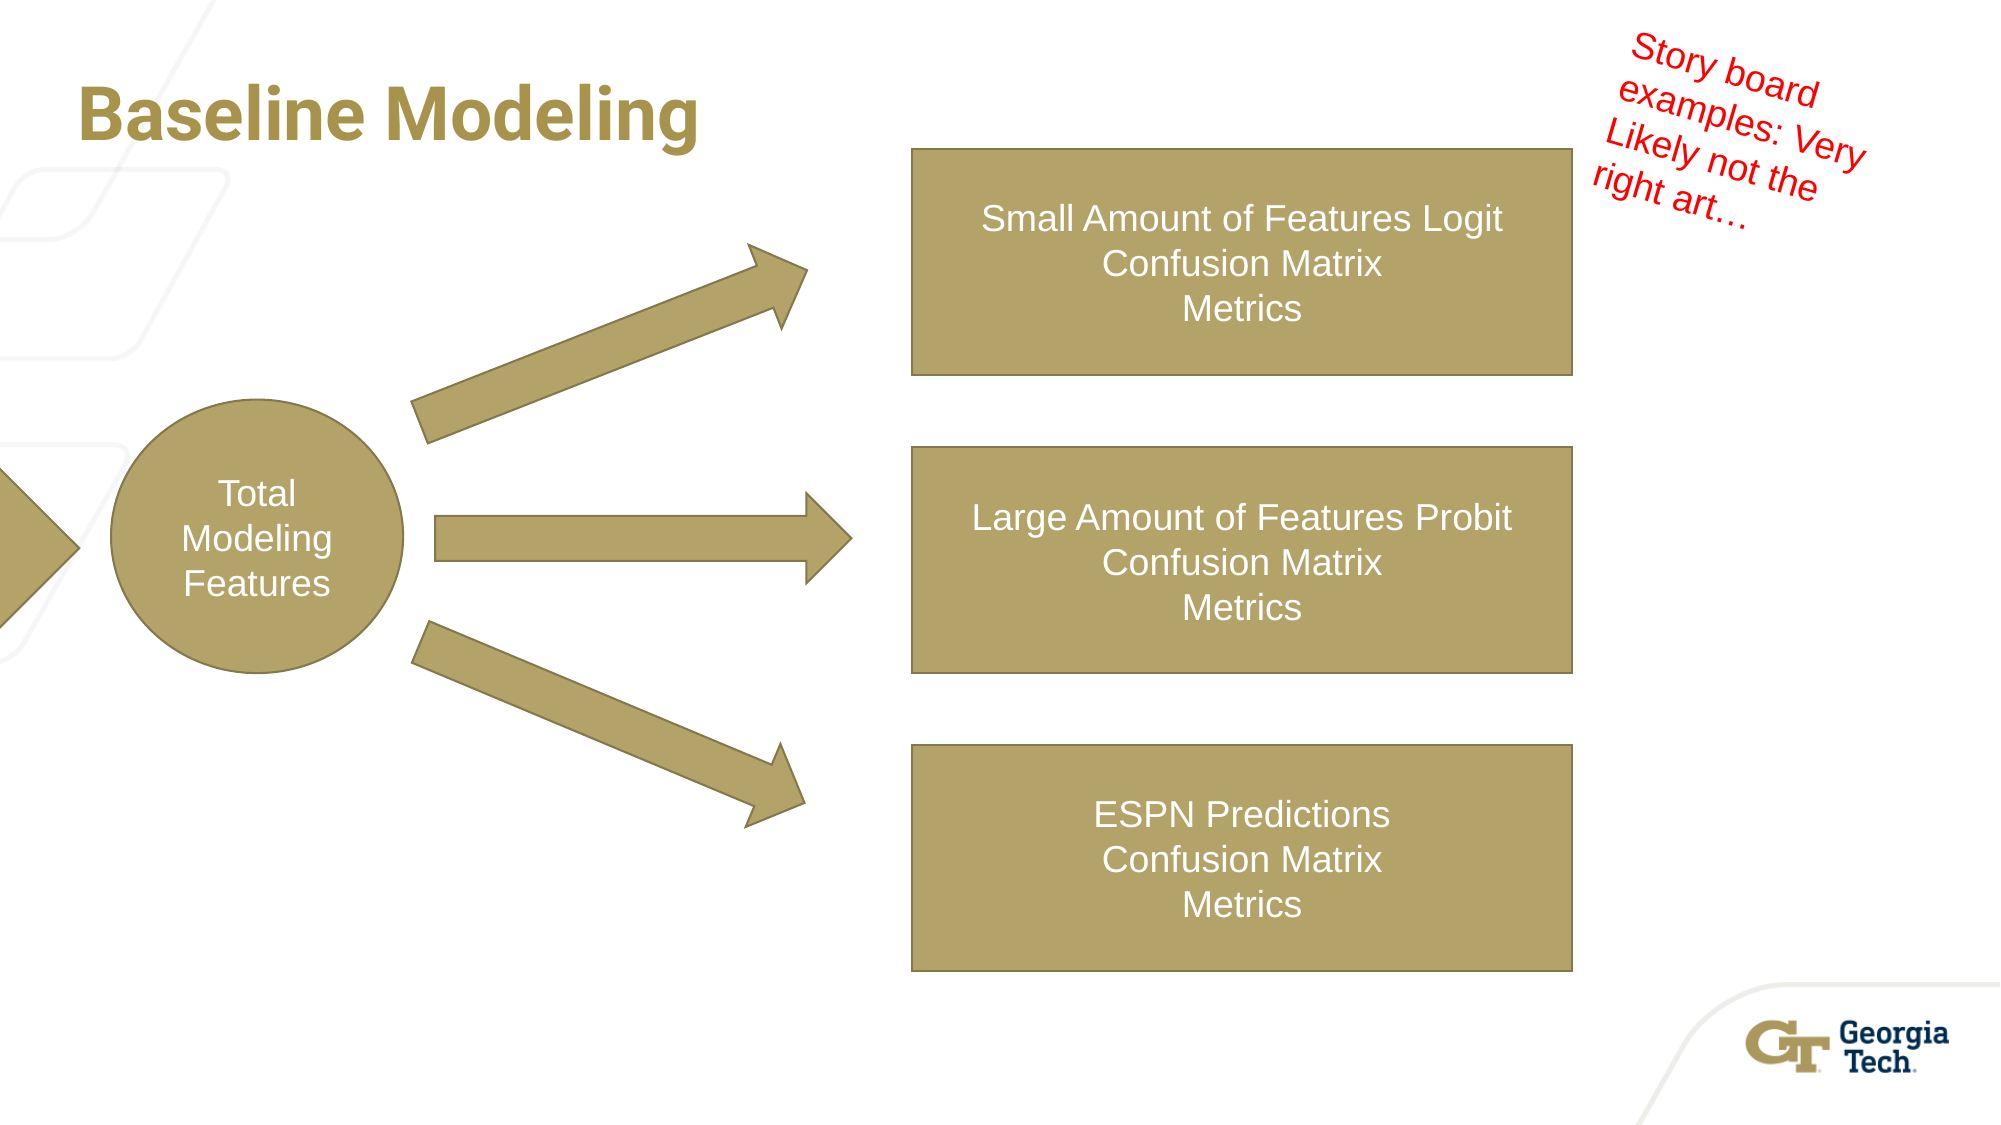

# Baseline Modeling
Story board examples: Very Likely not the right art…
Small Amount of Features Logit
Confusion Matrix
Metrics

Total Modeling Features
Large Amount of Features Probit
Confusion Matrix
Metrics

ESPN Predictions
Confusion Matrix
Metrics